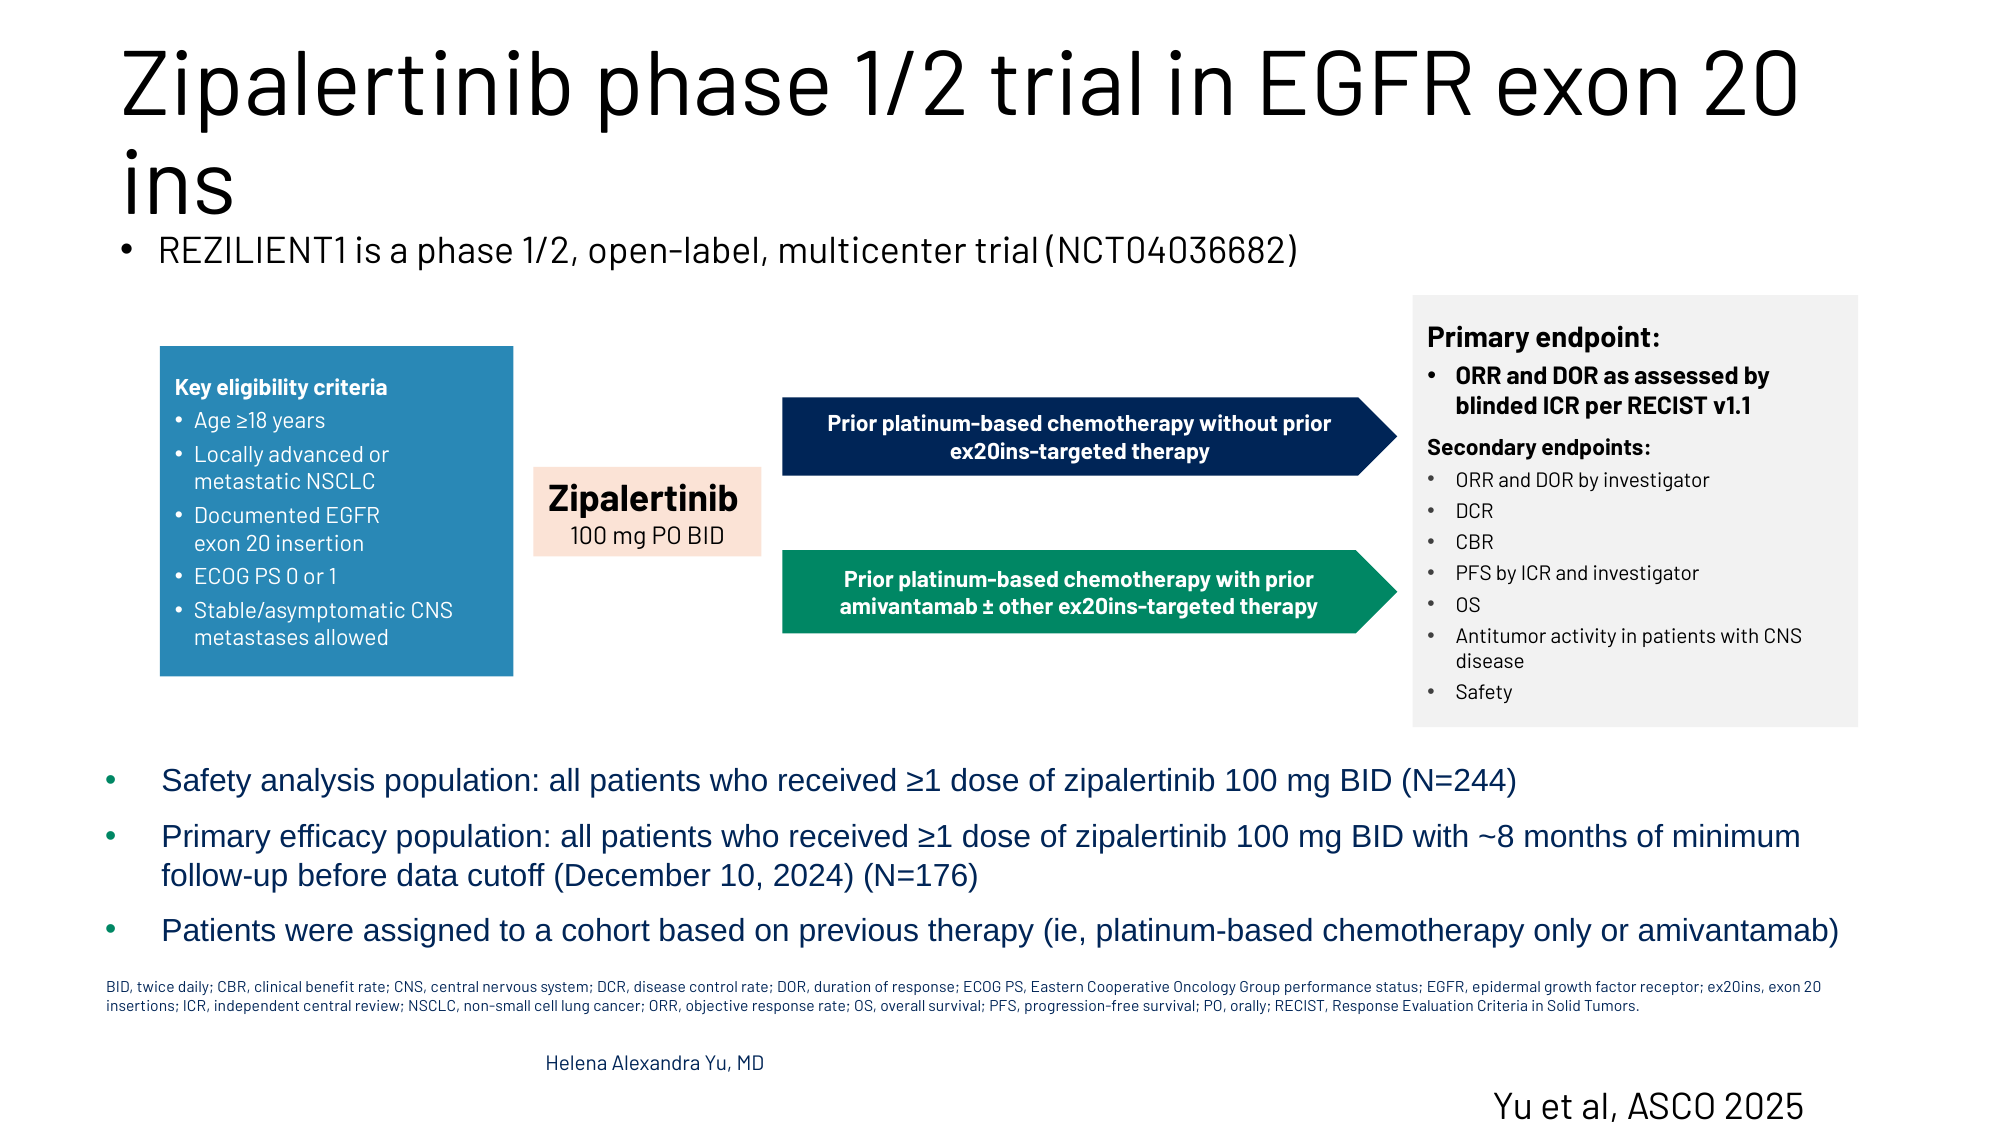

# Zipalertinib phase 1/2 trial in EGFR exon 20 ins
REZILIENT1 is a phase 1/2, open-label, multicenter trial (NCT04036682)
Primary endpoint:
ORR and DOR as assessed by blinded ICR per RECIST v1.1
Secondary endpoints:
ORR and DOR by investigator
DCR
CBR
PFS by ICR and investigator
OS
Antitumor activity in patients with CNS disease
Safety
Key eligibility criteria
Age ≥18 years
Locally advanced or metastatic NSCLC
Documented EGFR
exon 20 insertion
ECOG PS 0 or 1
Stable/asymptomatic CNS metastases allowed
Prior platinum-based chemotherapy without prior ex20ins-targeted therapy
Zipalertinib
100 mg PO BID
Prior platinum-based chemotherapy with prior amivantamab ± other ex20ins-targeted therapy
Safety analysis population: all patients who received ≥1 dose of zipalertinib 100 mg BID (N=244)
Primary efficacy population: all patients who received ≥1 dose of zipalertinib 100 mg BID with ~8 months of minimum follow-up before data cutoff (December 10, 2024) (N=176)
Patients were assigned to a cohort based on previous therapy (ie, platinum-based chemotherapy only or amivantamab)
BID, twice daily; CBR, clinical benefit rate; CNS, central nervous system; DCR, disease control rate; DOR, duration of response; ECOG PS, Eastern Cooperative Oncology Group performance status; EGFR, epidermal growth factor receptor; ex20ins, exon 20 insertions; ICR, independent central review; NSCLC, non-small cell lung cancer; ORR, objective response rate; OS, overall survival; PFS, progression-free survival; PO, orally; RECIST, Response Evaluation Criteria in Solid Tumors.
Helena Alexandra Yu, MD
50
Yu et al, ASCO 2025